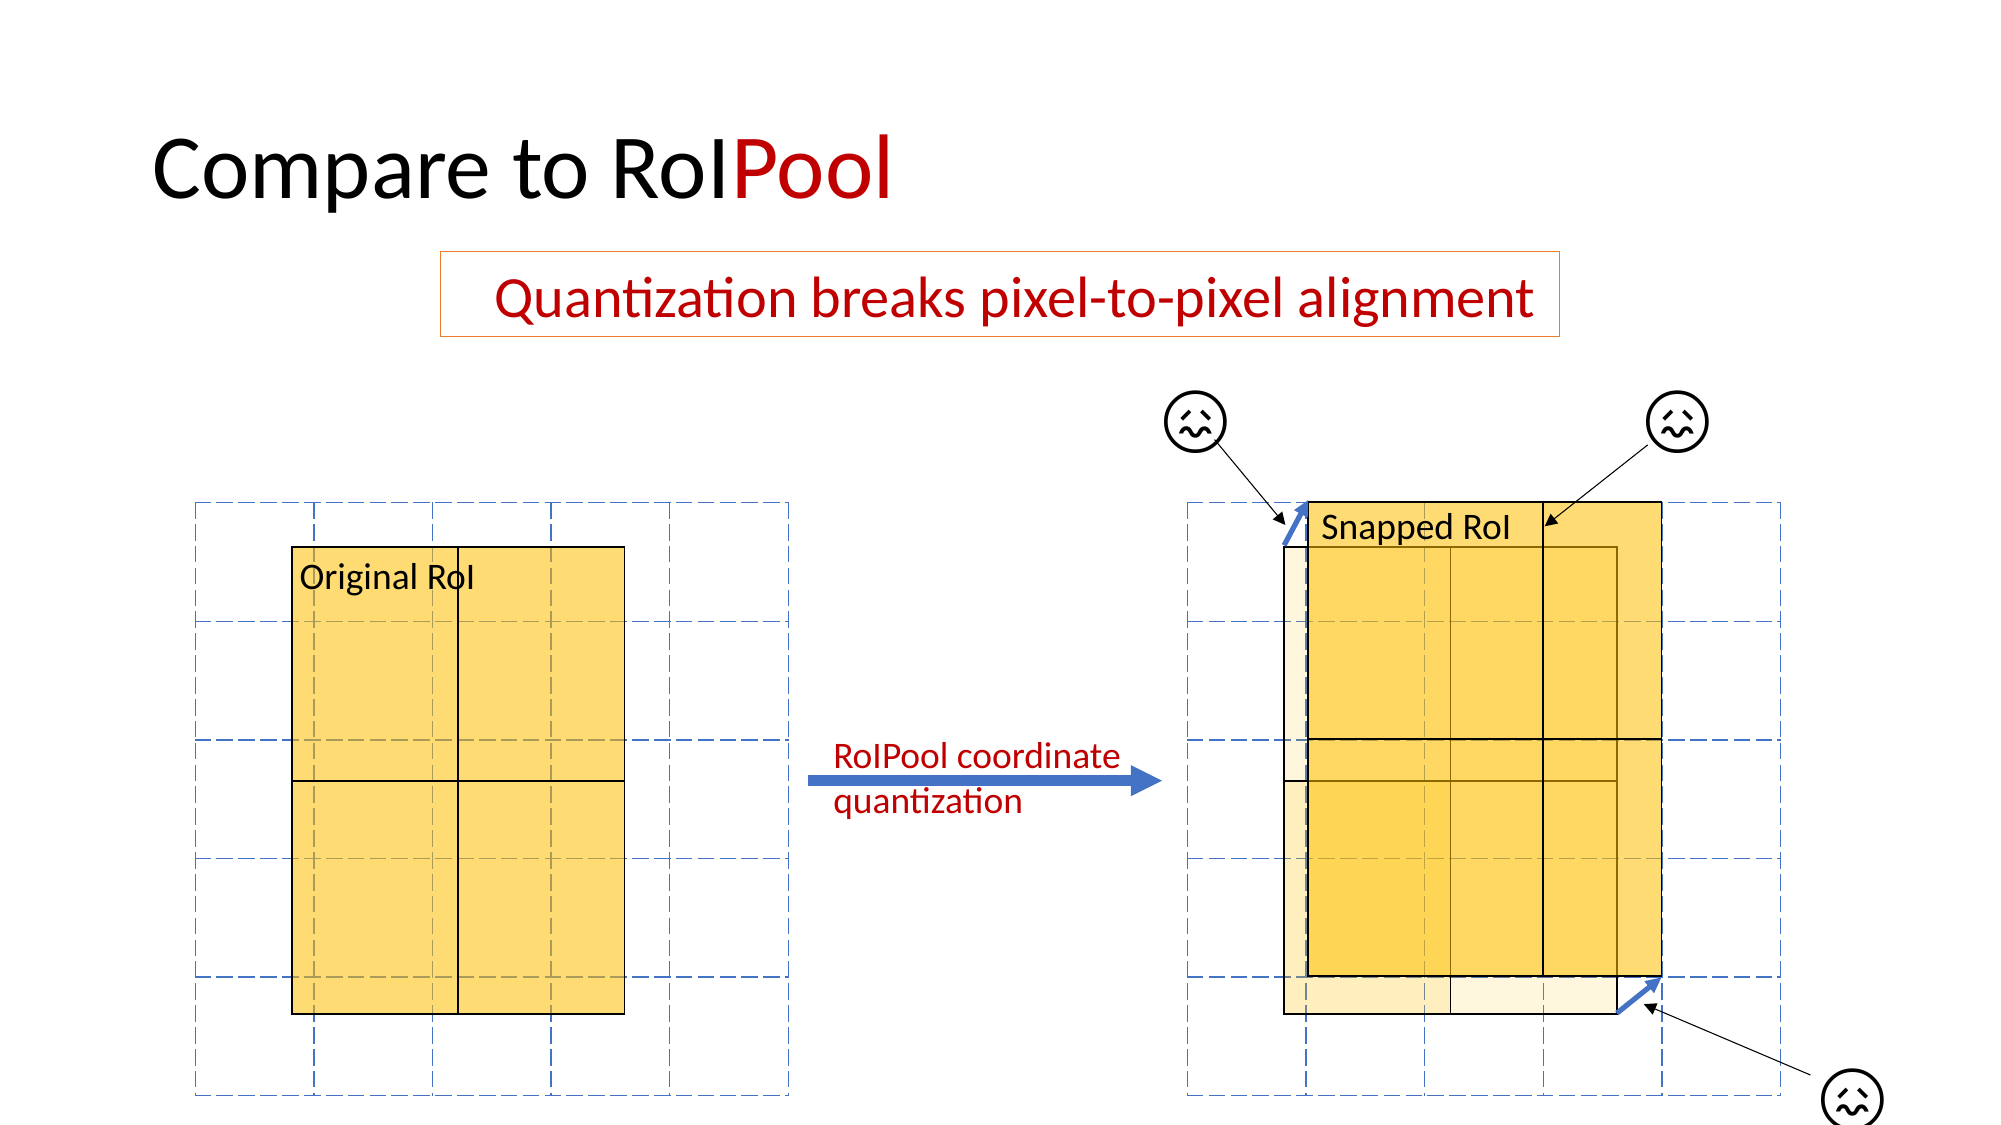

# Compare to RoIPool
Quantization breaks pixel-to-pixel alignment
😖
😖
Snapped RoI
|  |  |
| --- | --- |
|  |  |
|  |  |  |  |  |
| --- | --- | --- | --- | --- |
|  |  |  |  |  |
|  |  |  |  |  |
|  |  |  |  |  |
|  |  |  |  |  |
|  |  |  |  |  |
| --- | --- | --- | --- | --- |
|  |  |  |  |  |
|  |  |  |  |  |
|  |  |  |  |  |
|  |  |  |  |  |
Original RoI
|  |  |
| --- | --- |
|  |  |
|  |  |
| --- | --- |
|  |  |
RoIPool coordinate
quantization
😖